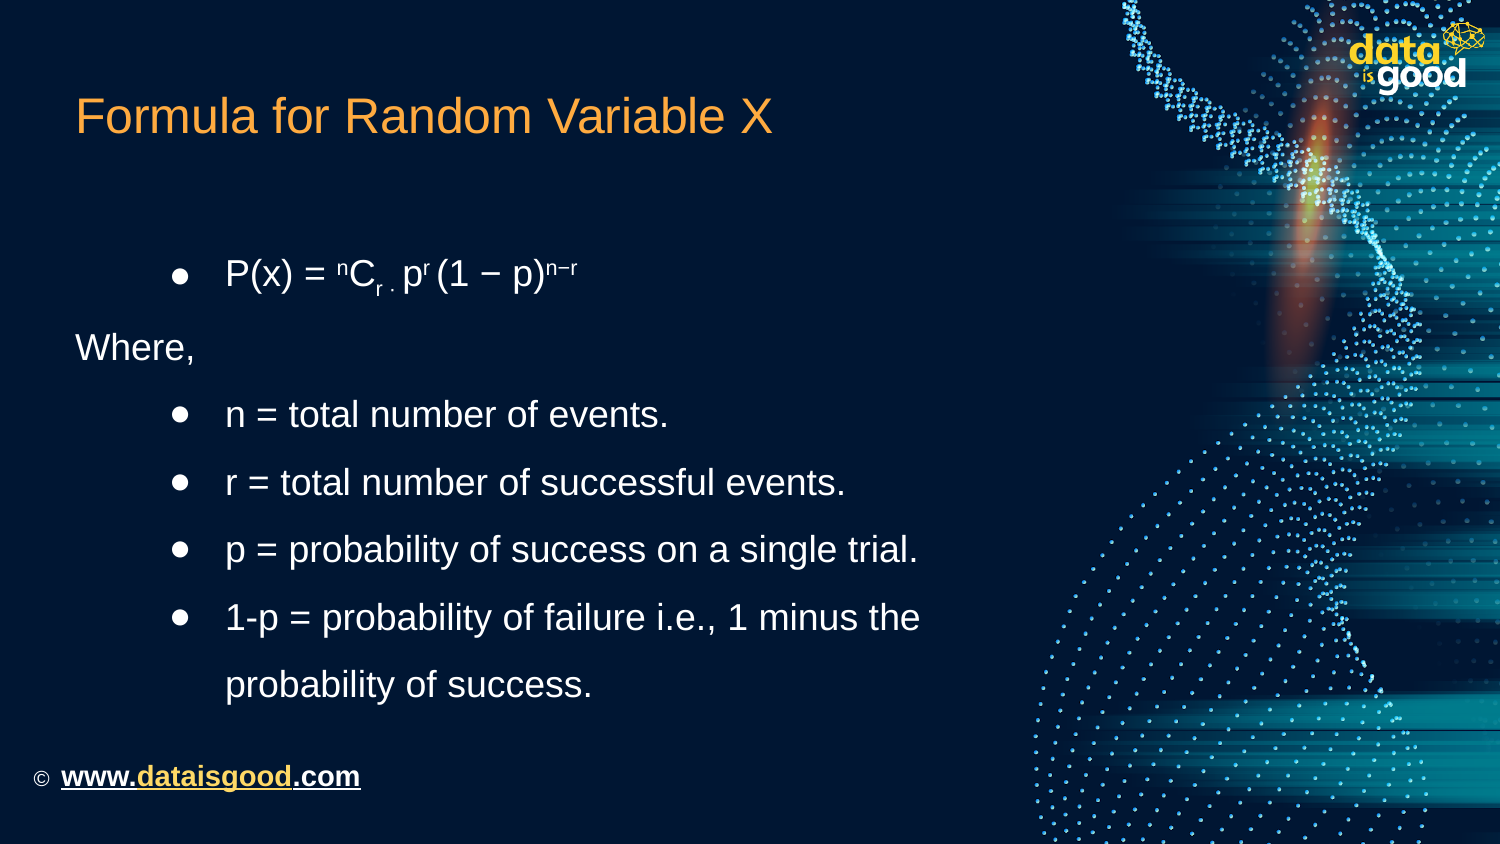

# Formula for Random Variable X
P(x) = nCr · pr (1 − p)n−r
Where,
n = total number of events.
r = total number of successful events.
p = probability of success on a single trial.
1-p = probability of failure i.e., 1 minus the probability of success.